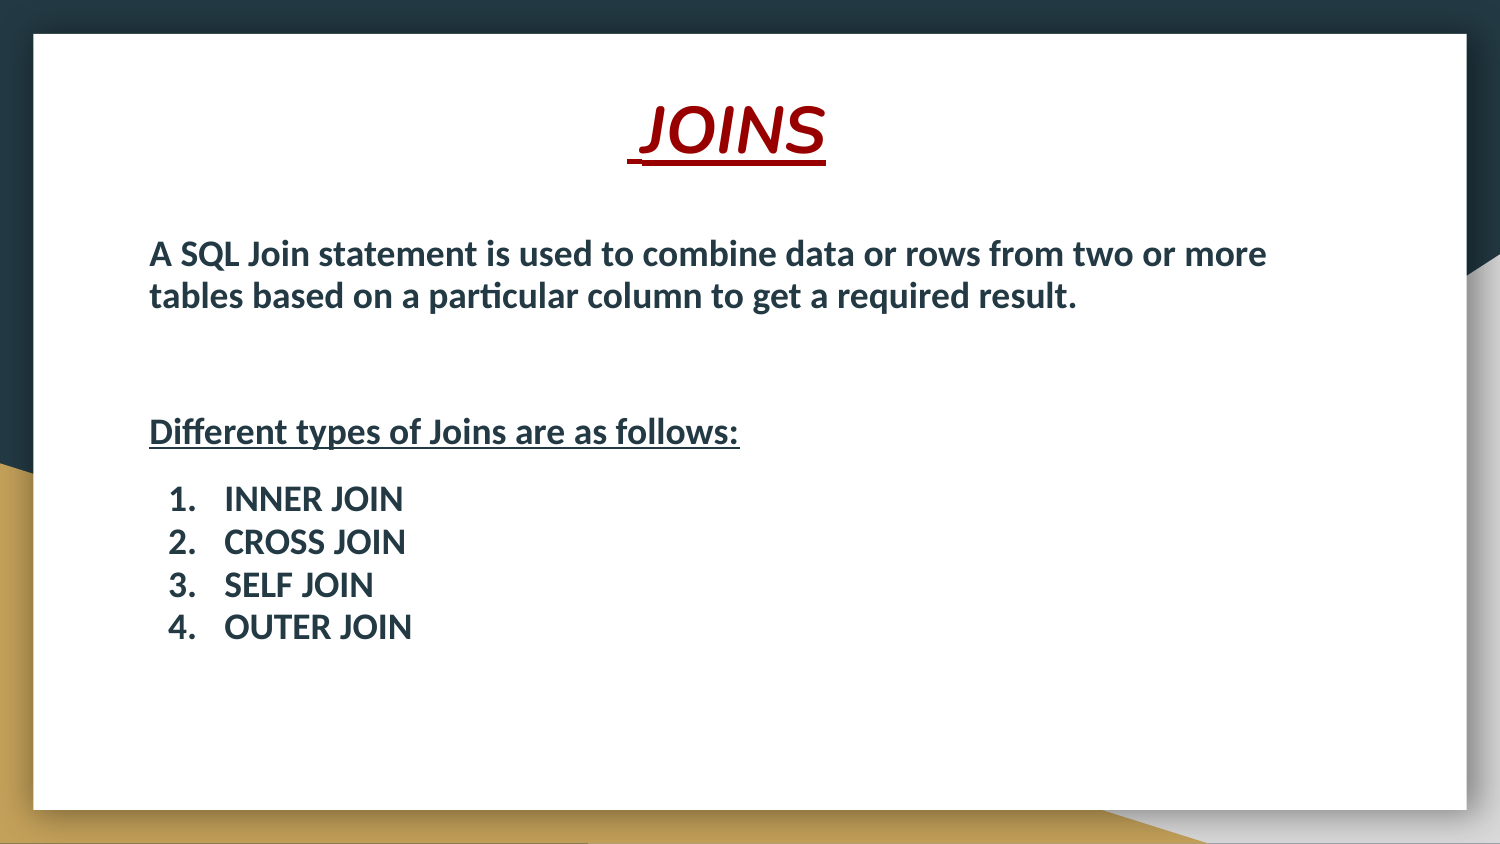

# JOINS

A SQL Join statement is used to combine data or rows from two or more tables based on a particular column to get a required result.

Different types of Joins are as follows:
INNER JOIN
CROSS JOIN
SELF JOIN
OUTER JOIN